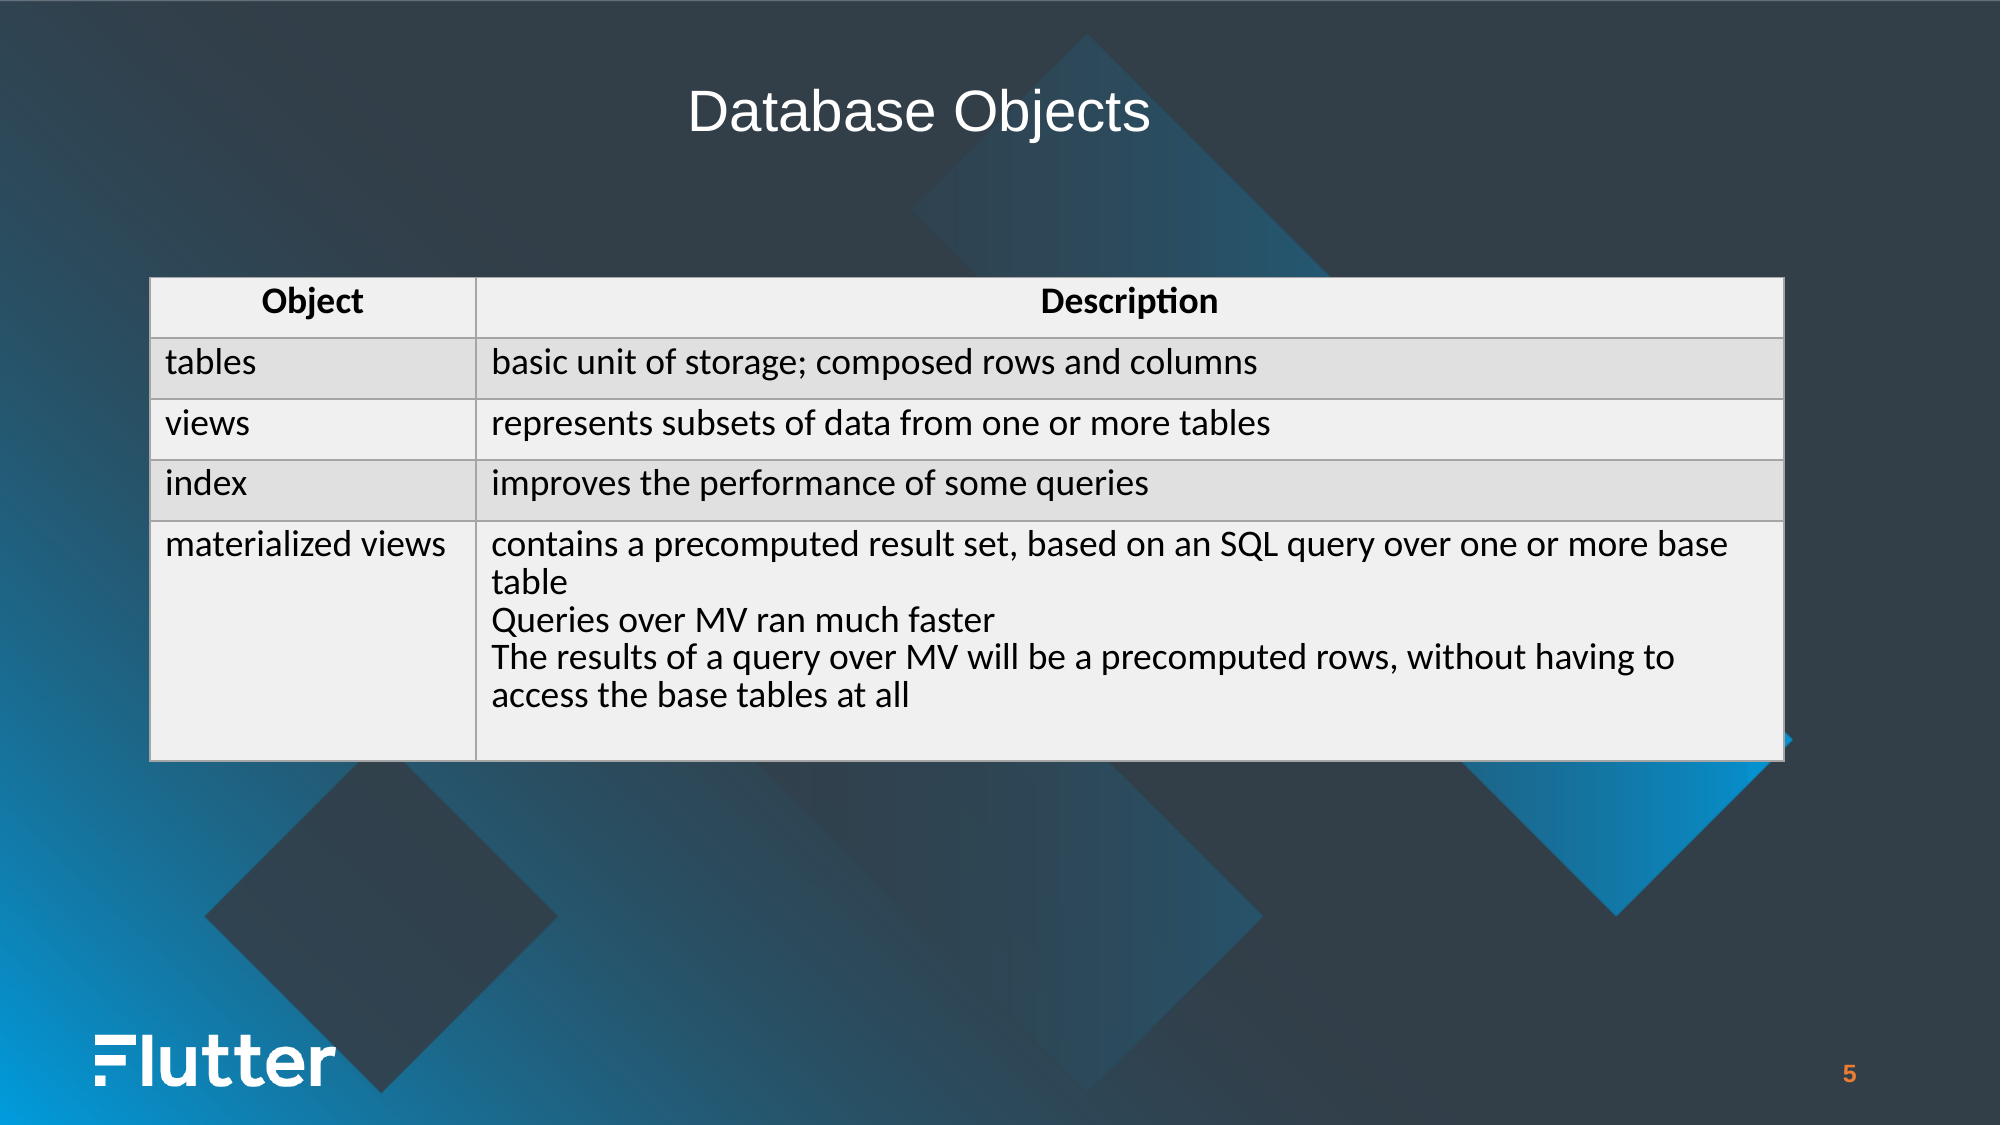

Database Objects
| Object | Description |
| --- | --- |
| tables | basic unit of storage; composed rows and columns |
| views | represents subsets of data from one or more tables |
| index | improves the performance of some queries |
| materialized views | contains a precomputed result set, based on an SQL query over one or more base table Queries over MV ran much faster The results of a query over MV will be a precomputed rows, without having to access the base tables at all |